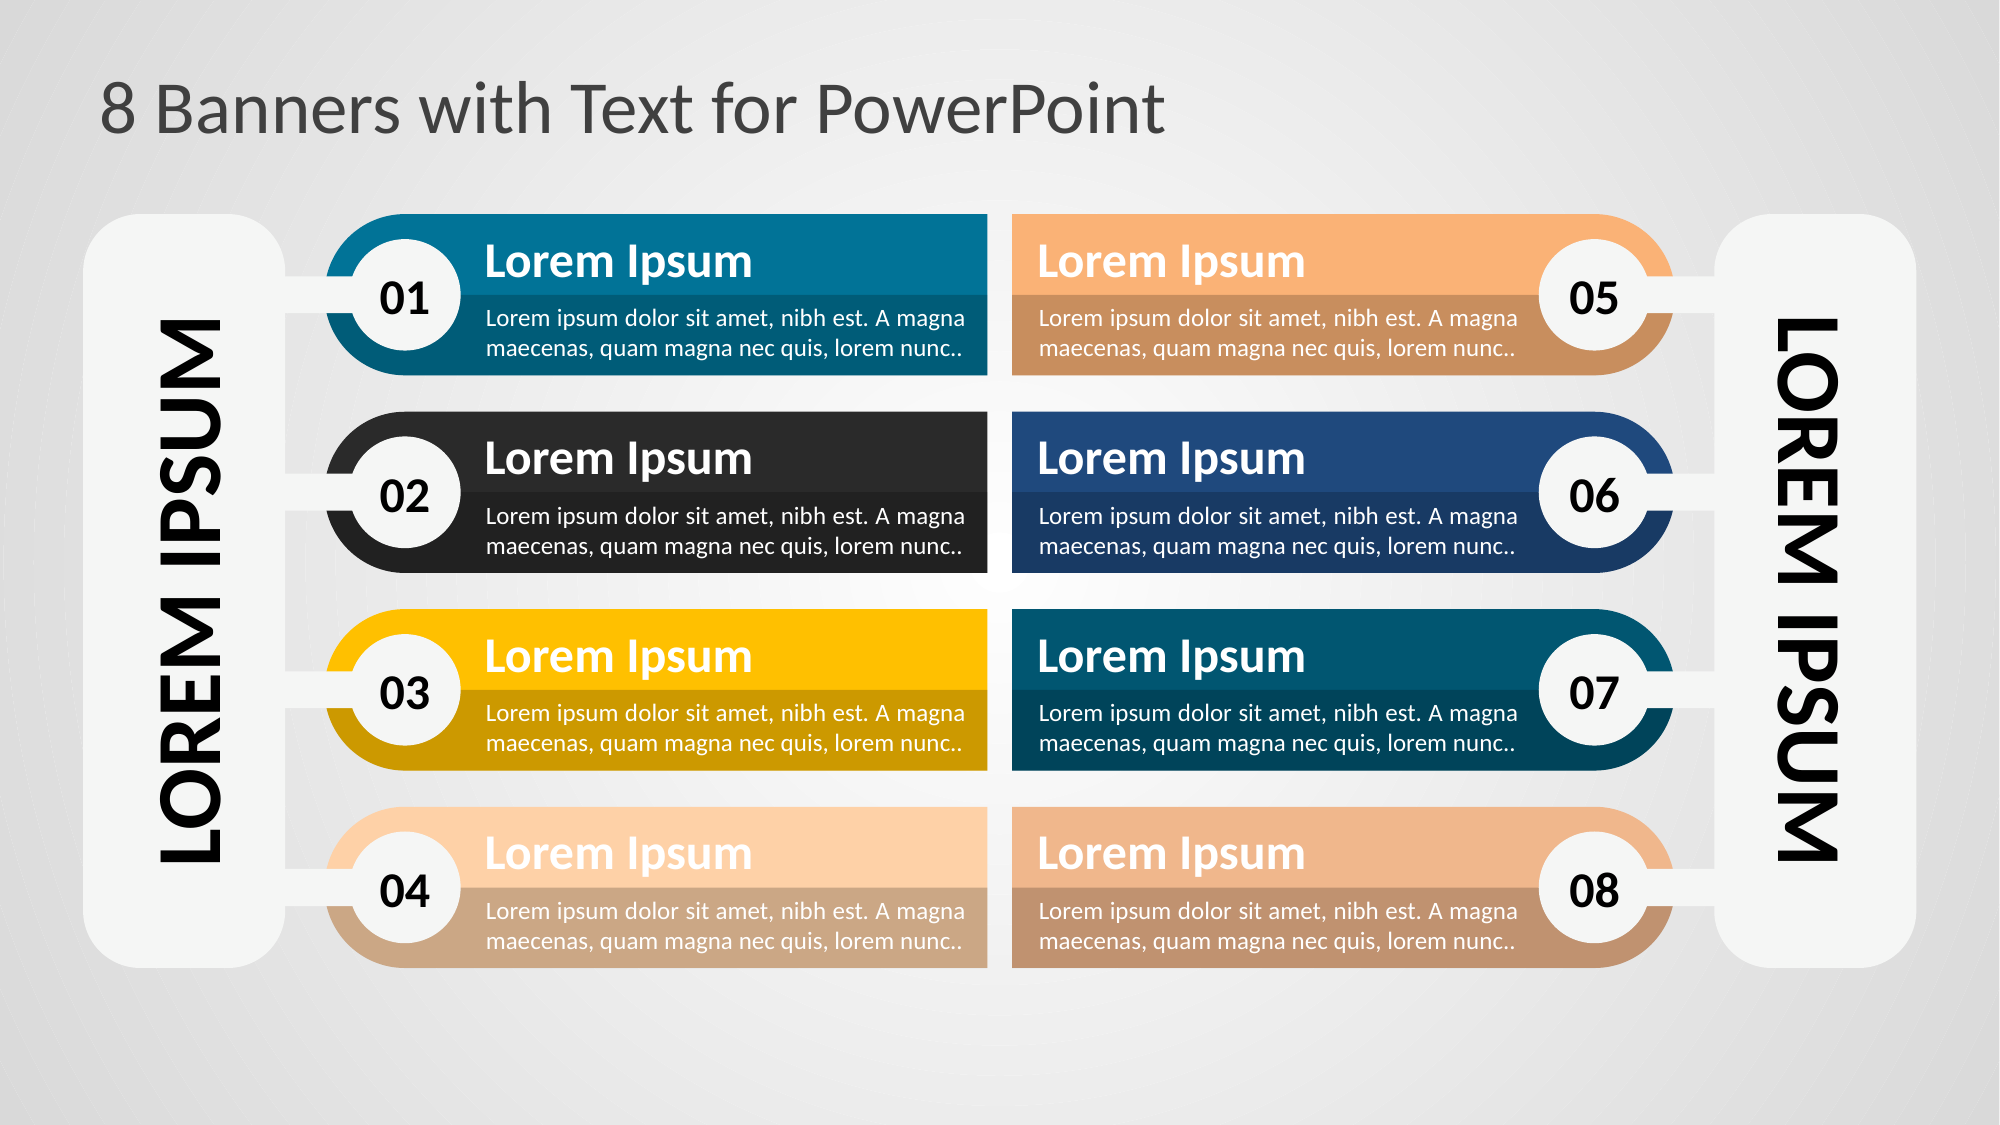

# 8 Banners with Text for PowerPoint
Lorem Ipsum
05

06

07

08

Lorem Ipsum
01

02

03

04

Lorem Ipsum
Lorem ipsum dolor sit amet, nibh est. A magna maecenas, quam magna nec quis, lorem nunc..
Lorem Ipsum
Lorem ipsum dolor sit amet, nibh est. A magna maecenas, quam magna nec quis, lorem nunc..
Lorem Ipsum
Lorem ipsum dolor sit amet, nibh est. A magna maecenas, quam magna nec quis, lorem nunc..
Lorem Ipsum
Lorem ipsum dolor sit amet, nibh est. A magna maecenas, quam magna nec quis, lorem nunc..
Lorem Ipsum
Lorem ipsum dolor sit amet, nibh est. A magna maecenas, quam magna nec quis, lorem nunc..
Lorem Ipsum
Lorem ipsum dolor sit amet, nibh est. A magna maecenas, quam magna nec quis, lorem nunc..
Lorem Ipsum
Lorem ipsum dolor sit amet, nibh est. A magna maecenas, quam magna nec quis, lorem nunc..
Lorem Ipsum
Lorem ipsum dolor sit amet, nibh est. A magna maecenas, quam magna nec quis, lorem nunc..